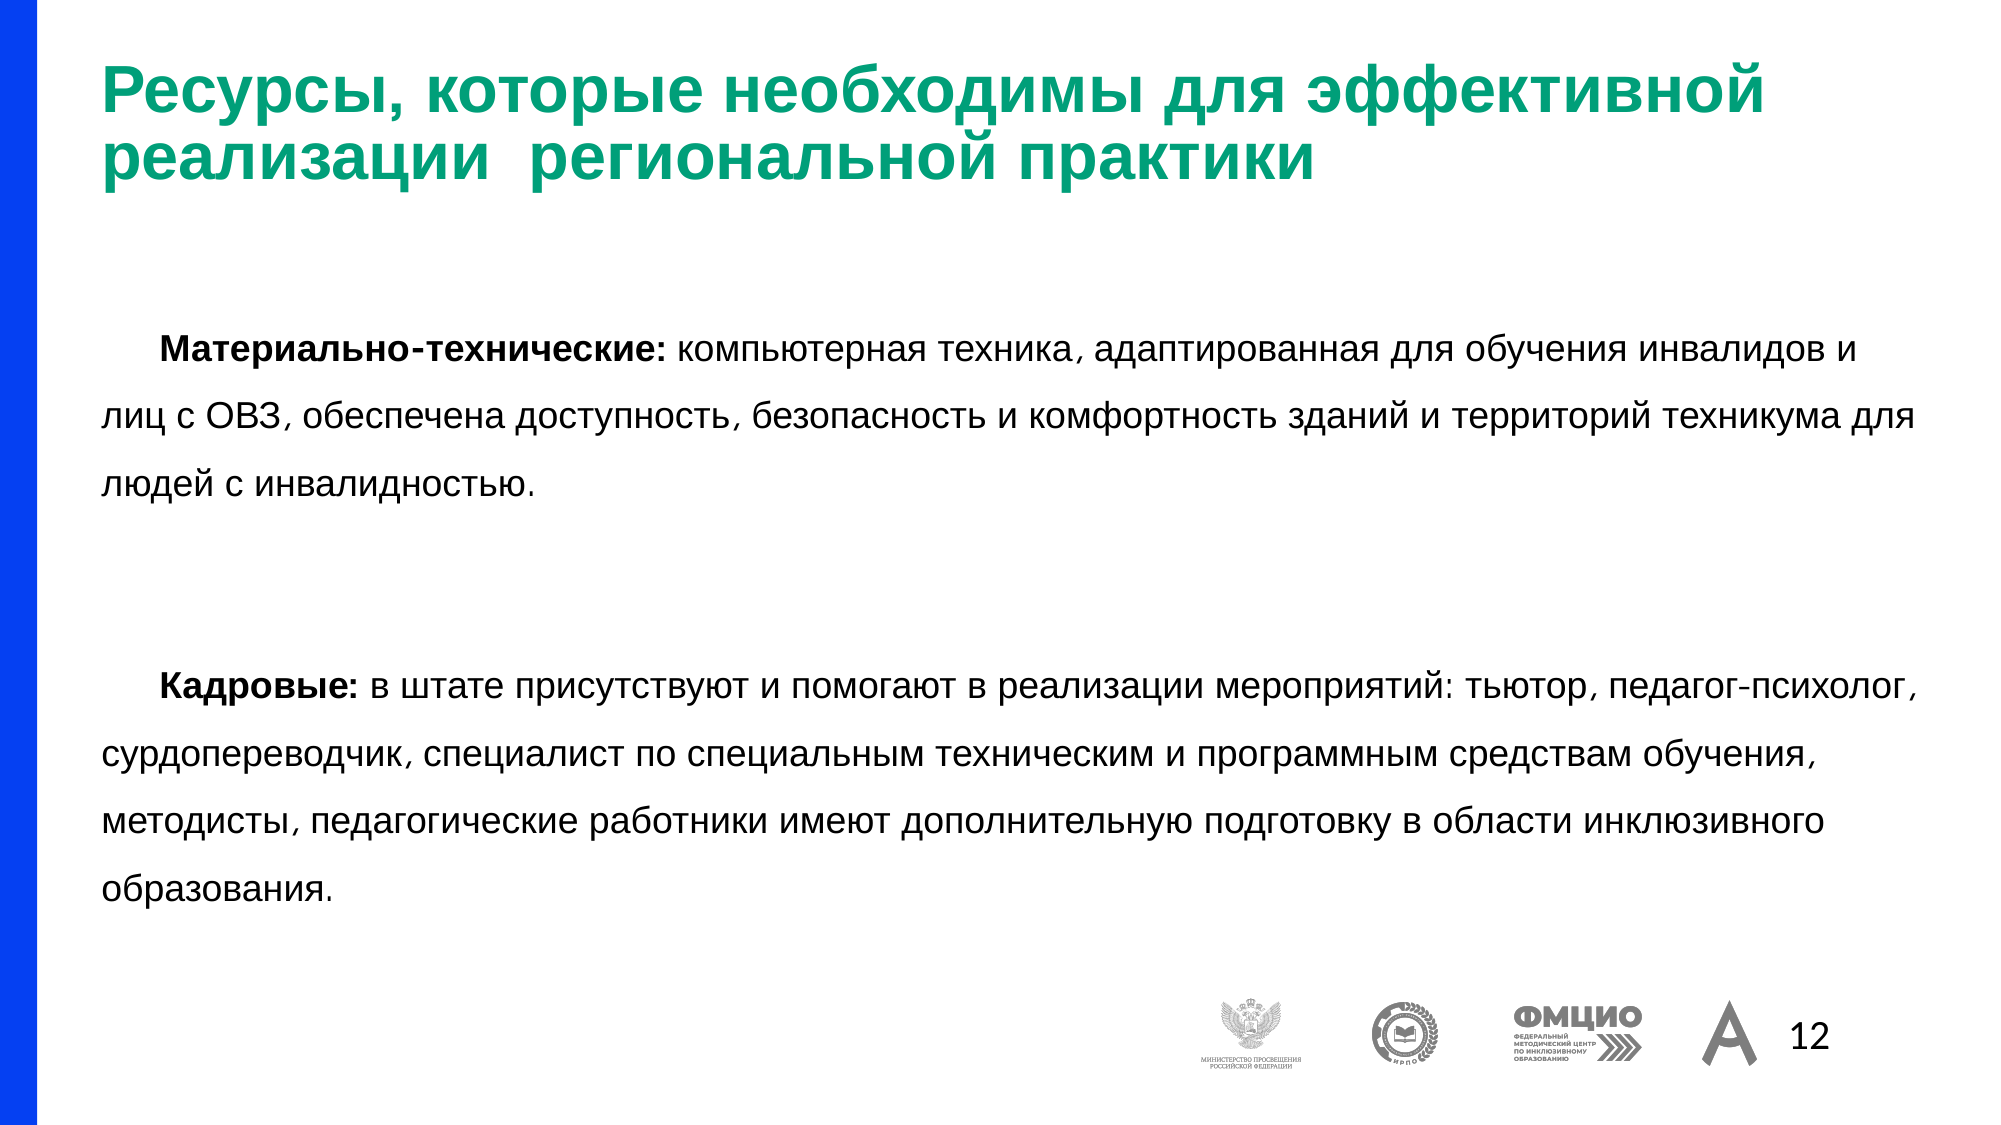

# Ресурсы, которые необходимы для эффективной реализации  региональной практики
Материально-технические: компьютерная техника, адаптированная для обучения инвалидов и лиц с ОВЗ, обеспечена доступность, безопасность и комфортность зданий и территорий техникума для людей с инвалидностью.

Кадровые: в штате присутствуют и помогают в реализации мероприятий: тьютор, педагог-психолог, сурдопереводчик, специалист по специальным техническим и программным средствам обучения, методисты, педагогические работники имеют дополнительную подготовку в области инклюзивного образования.